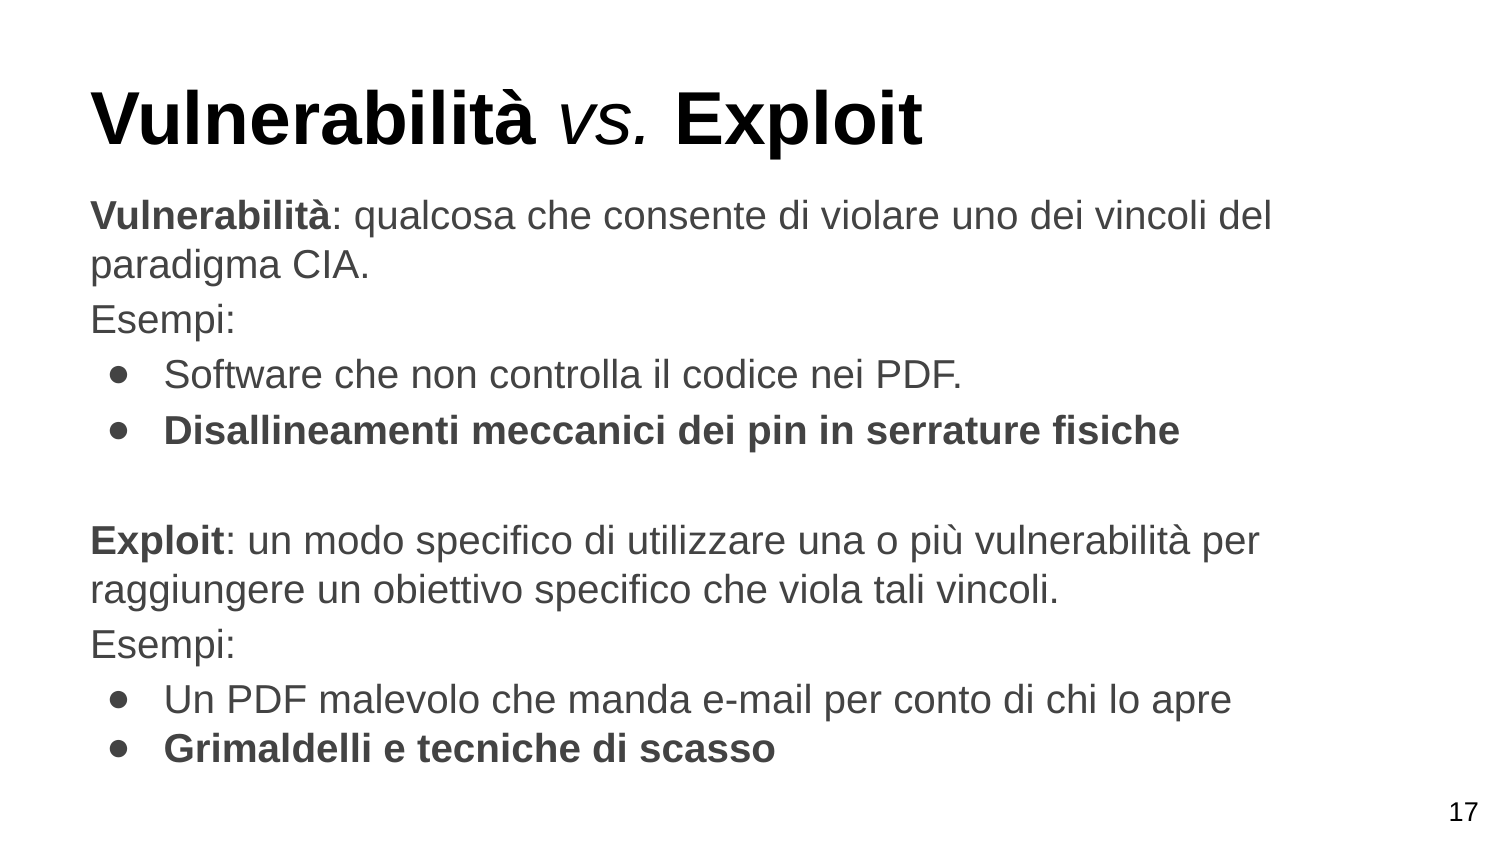

# Vulnerabilità vs. Exploit
Vulnerabilità: qualcosa che consente di violare uno dei vincoli del paradigma CIA.
Esempi:
Software che non controlla il codice nei PDF.
Disallineamenti meccanici dei pin in serrature fisiche

Exploit: un modo specifico di utilizzare una o più vulnerabilità per raggiungere un obiettivo specifico che viola tali vincoli.
Esempi:
Un PDF malevolo che manda e-mail per conto di chi lo apre
Grimaldelli e tecniche di scasso
17